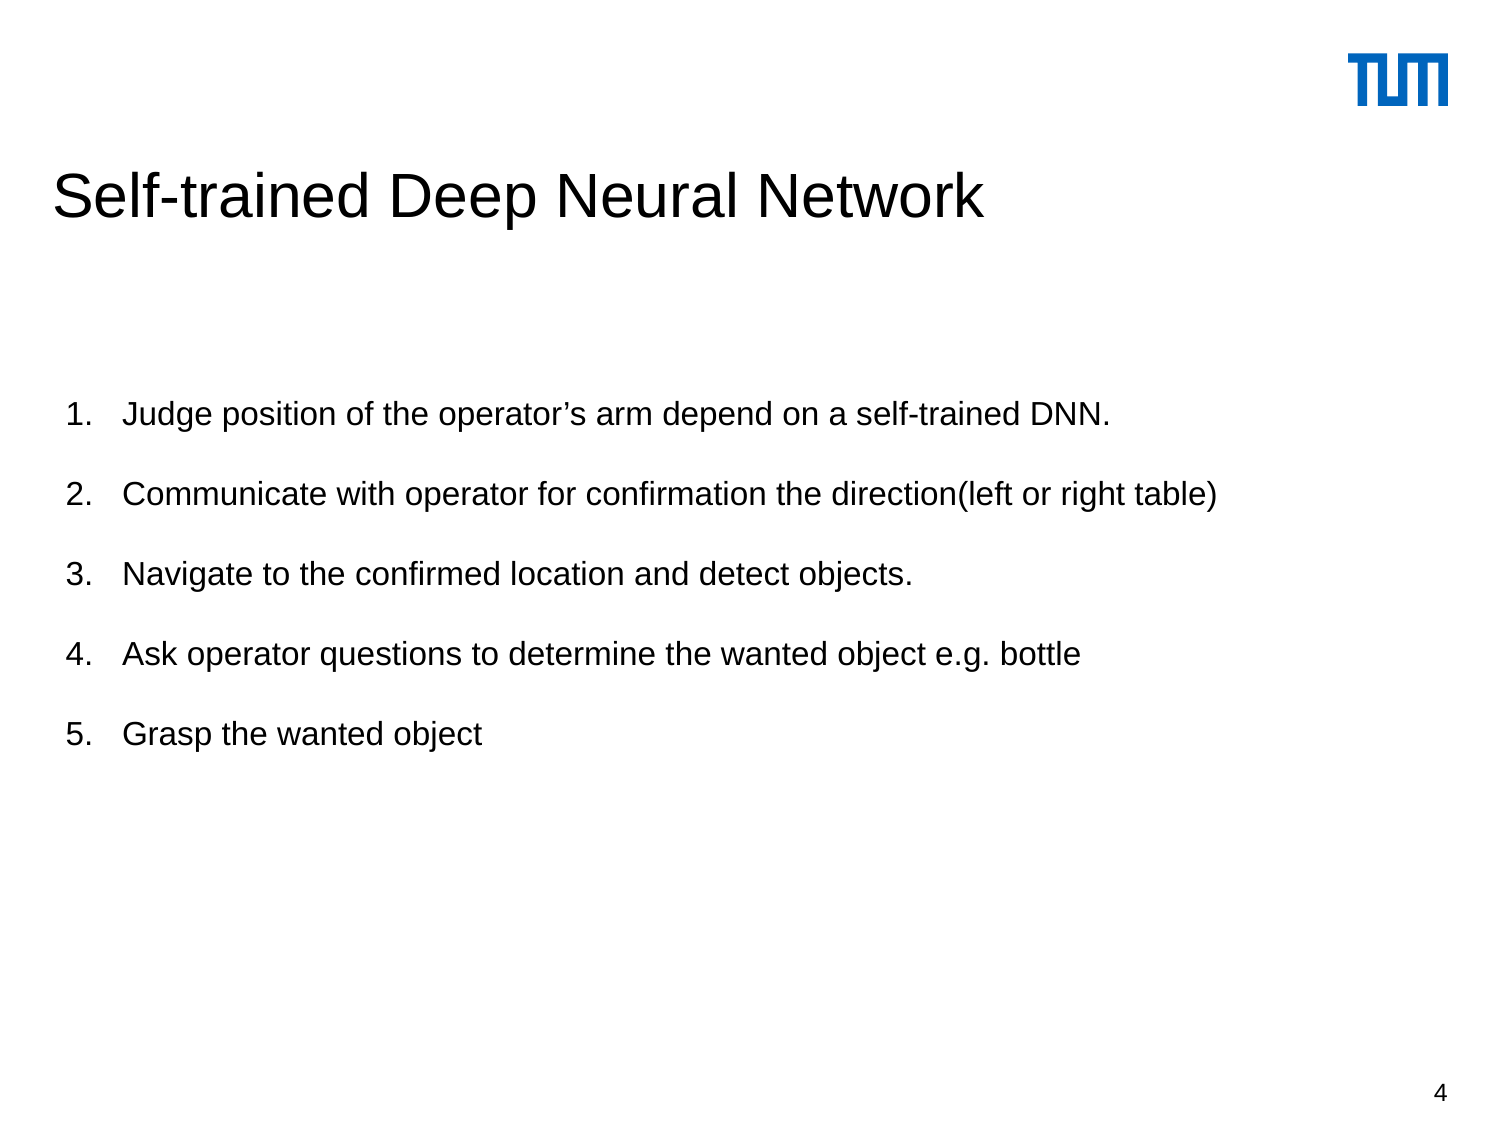

# Self-trained Deep Neural Network

Judge position of the operator’s arm depend on a self-trained DNN.
Communicate with operator for confirmation the direction(left or right table)
Navigate to the confirmed location and detect objects.
Ask operator questions to determine the wanted object e.g. bottle
Grasp the wanted object

4